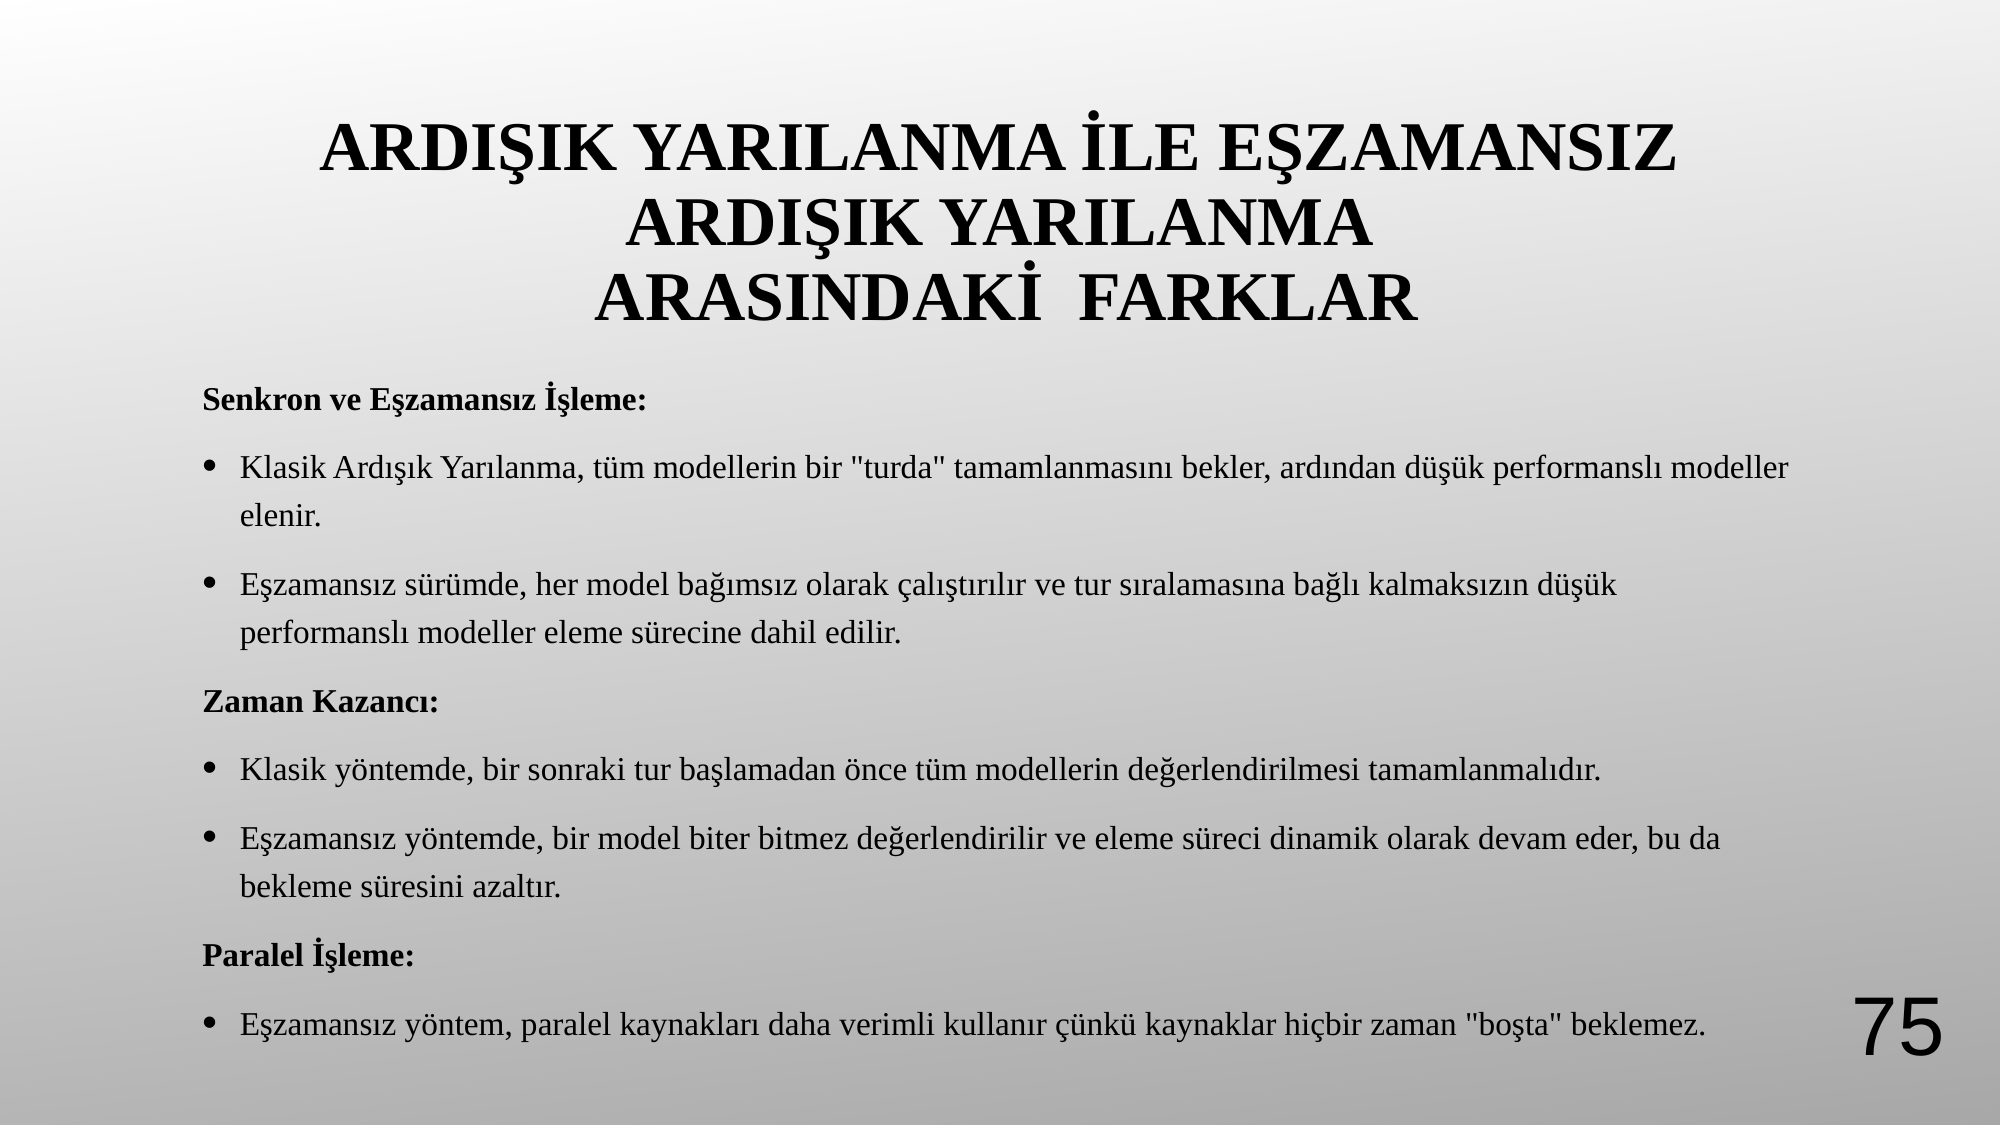

# Ardışık Yarılanma ile Eşzamansız Ardışık Yarılanma Arasındaki  Farklar
Senkron ve Eşzamansız İşleme:
Klasik Ardışık Yarılanma, tüm modellerin bir "turda" tamamlanmasını bekler, ardından düşük performanslı modeller elenir.
Eşzamansız sürümde, her model bağımsız olarak çalıştırılır ve tur sıralamasına bağlı kalmaksızın düşük performanslı modeller eleme sürecine dahil edilir.
Zaman Kazancı:
Klasik yöntemde, bir sonraki tur başlamadan önce tüm modellerin değerlendirilmesi tamamlanmalıdır.
Eşzamansız yöntemde, bir model biter bitmez değerlendirilir ve eleme süreci dinamik olarak devam eder, bu da bekleme süresini azaltır.
Paralel İşleme:
Eşzamansız yöntem, paralel kaynakları daha verimli kullanır çünkü kaynaklar hiçbir zaman "boşta" beklemez.

75